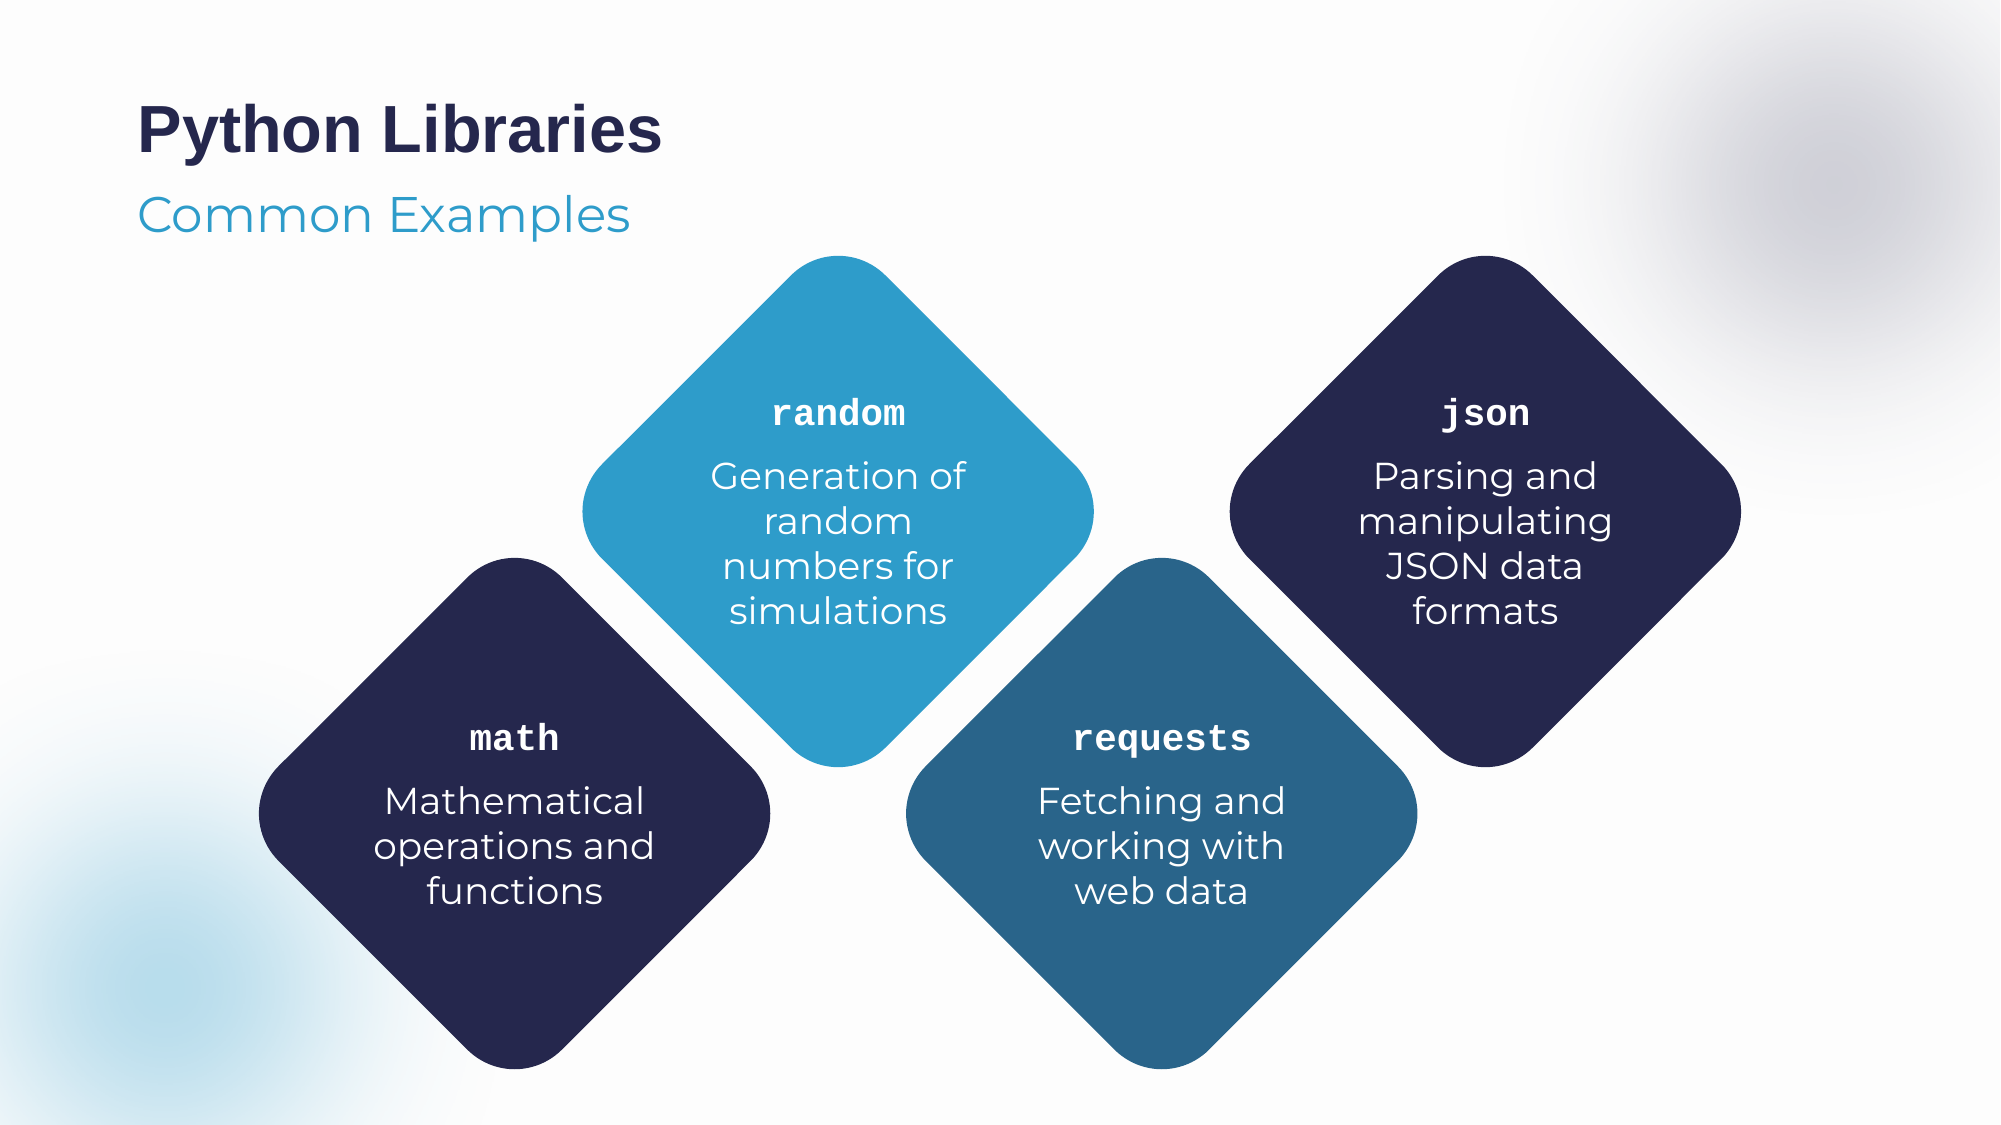

Python Libraries
Common Examples

random
Generation of random numbers for simulations
json
Parsing and manipulating JSON data formats

math
Mathematical operations and functions
requests
Fetching and working with web data